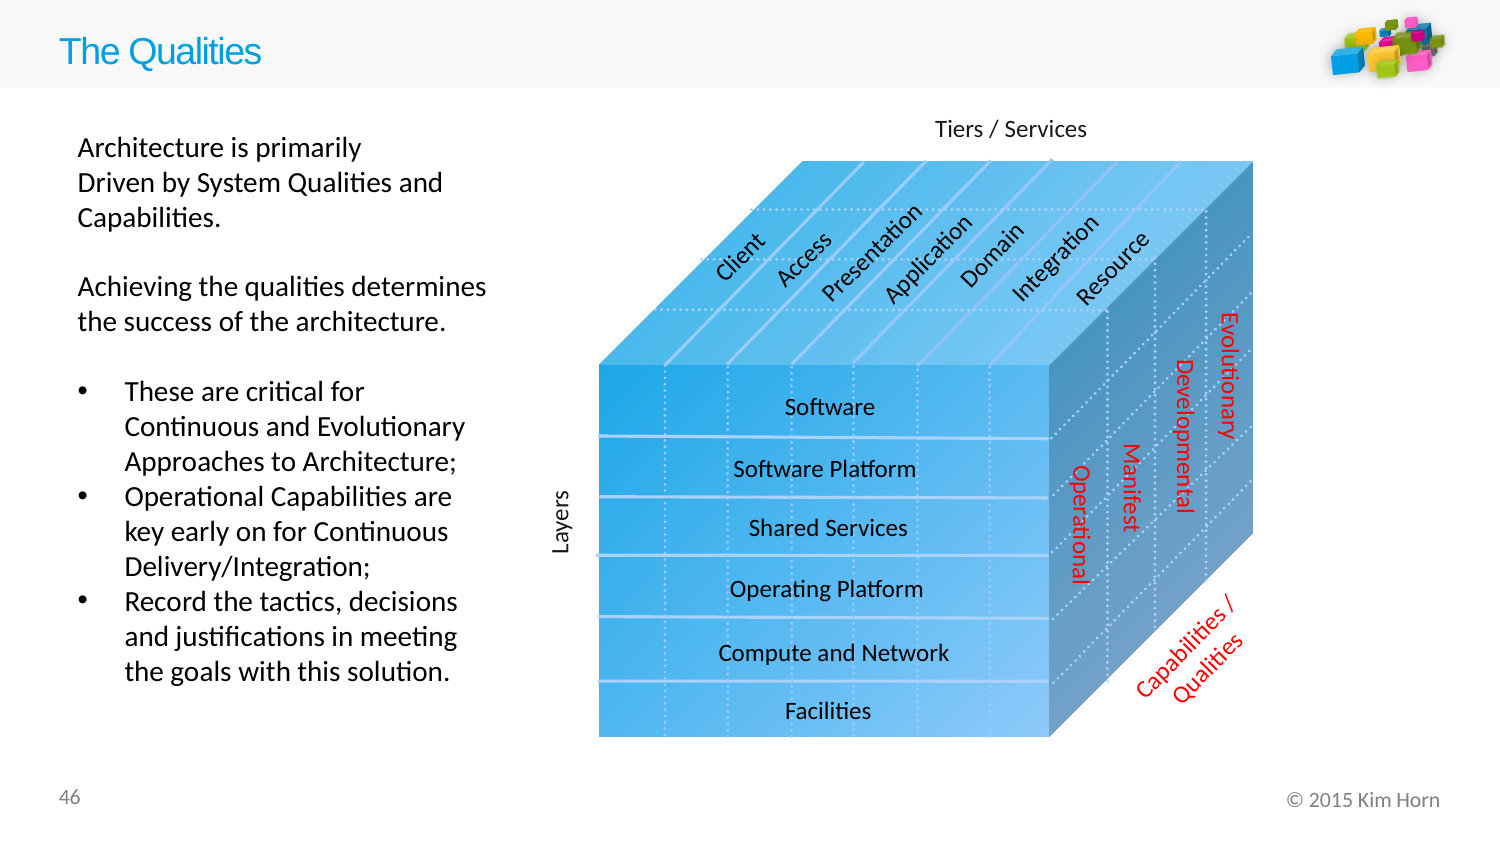

# The Qualities
Tiers / Services

Presentation
Domain
Client
Integration

Application
Access
Resource

Evolutionary

Software
Developmental

Software Platform
Manifest

Operational
Shared Services

Operating Platform

Compute and Network

Facilities

Layers
Capabilities / Qualities
Architecture is primarily
Driven by System Qualities and Capabilities.

Achieving the qualities determines
the success of the architecture.

These are critical for Continuous and Evolutionary Approaches to Architecture;
Operational Capabilities are key early on for Continuous Delivery/Integration;
Record the tactics, decisions and justifications in meeting the goals with this solution.